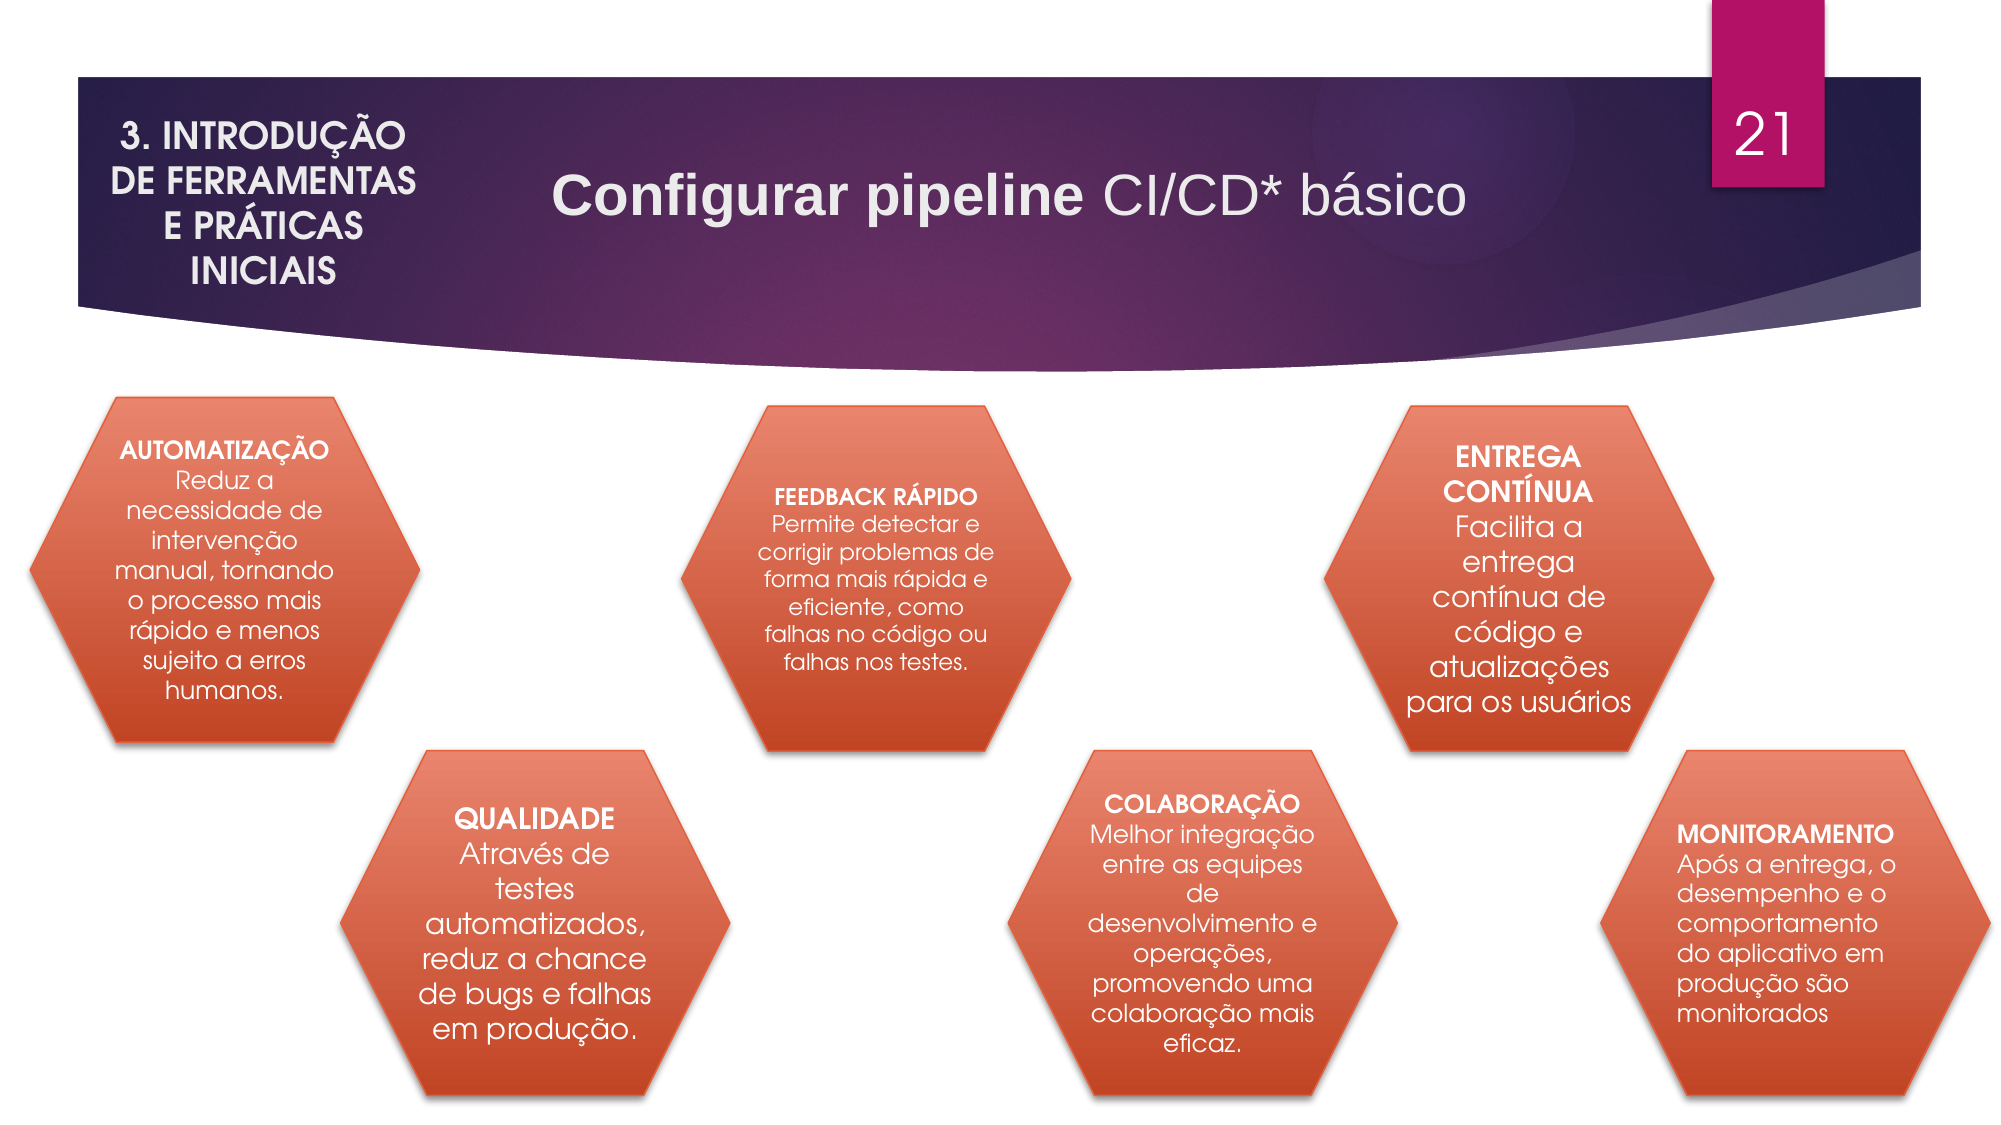

21
# Conﬁgurar pipeline CI/CD* básico
3. INTRODUÇÃO DE FERRAMENTAS E PRÁTICAS INICIAIS
Automatização
Reduz a necessidade de intervenção manual, tornando o processo mais rápido e menos sujeito a erros humanos.
Entrega Contínua Facilita a entrega contínua de código e atualizações para os usuários
Feedback Rápido Permite detectar e corrigir problemas de forma mais rápida e eficiente, como falhas no código ou falhas nos testes.
Qualidade Através de testes automatizados, reduz a chance de bugs e falhas em produção.
Colaboração Melhor integração entre as equipes de desenvolvimento e operações, promovendo uma colaboração mais eficaz.
Monitoramento
Após a entrega, o desempenho e o comportamento do aplicativo em produção são monitorados